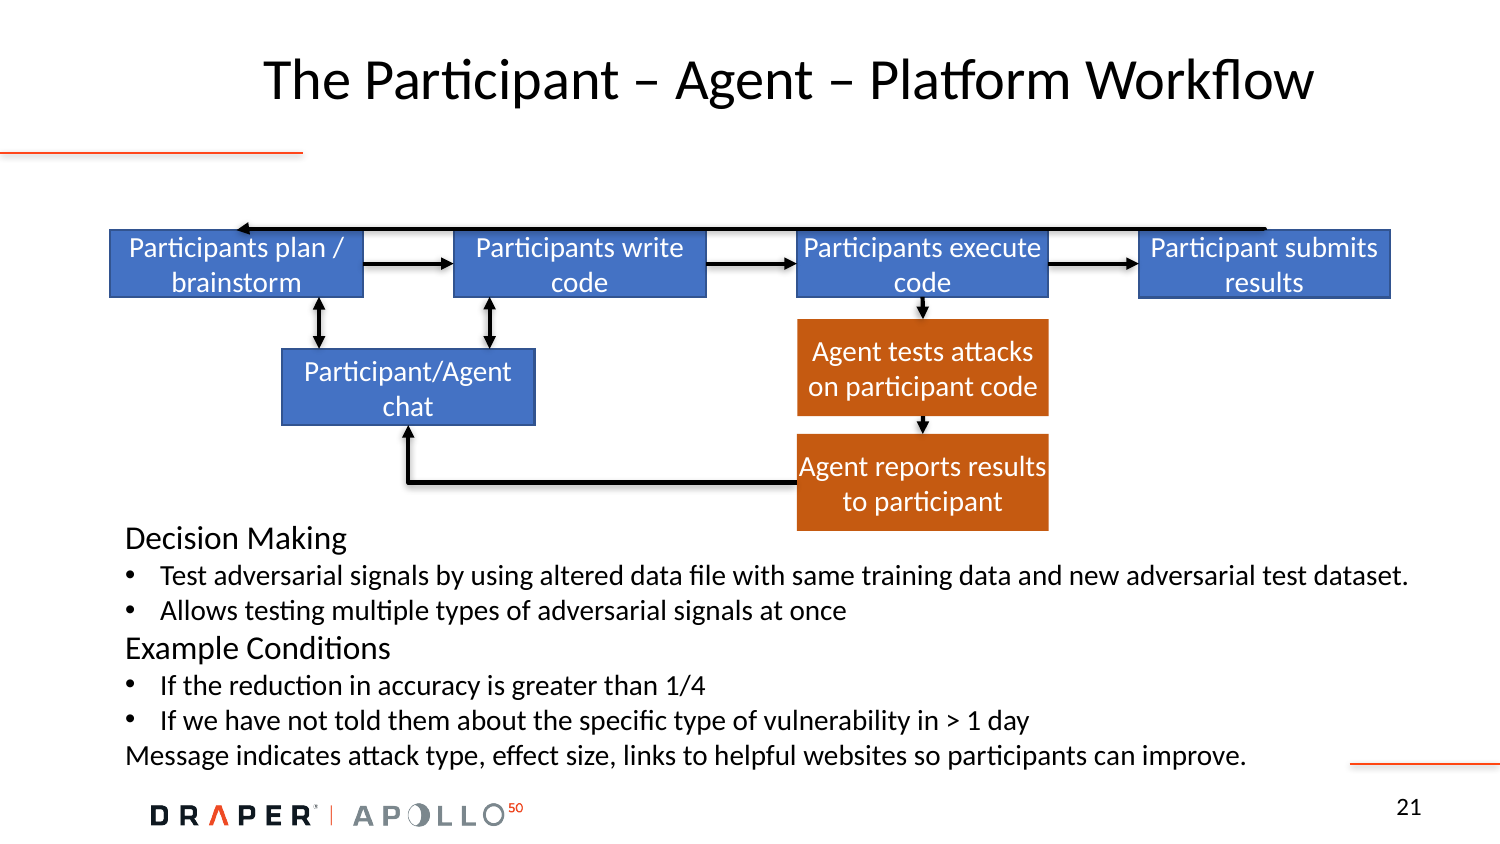

The Participant – Agent – Platform Workflow
Participant submits results
Participants plan / brainstorm
Participants write code
Participants execute code
Agent tests attacks on participant code
Participant/Agent chat
Agent reports results to participant
Decision Making
Test adversarial signals by using altered data file with same training data and new adversarial test dataset.
Allows testing multiple types of adversarial signals at once
Example Conditions
If the reduction in accuracy is greater than 1/4
If we have not told them about the specific type of vulnerability in > 1 day
Message indicates attack type, effect size, links to helpful websites so participants can improve.
21